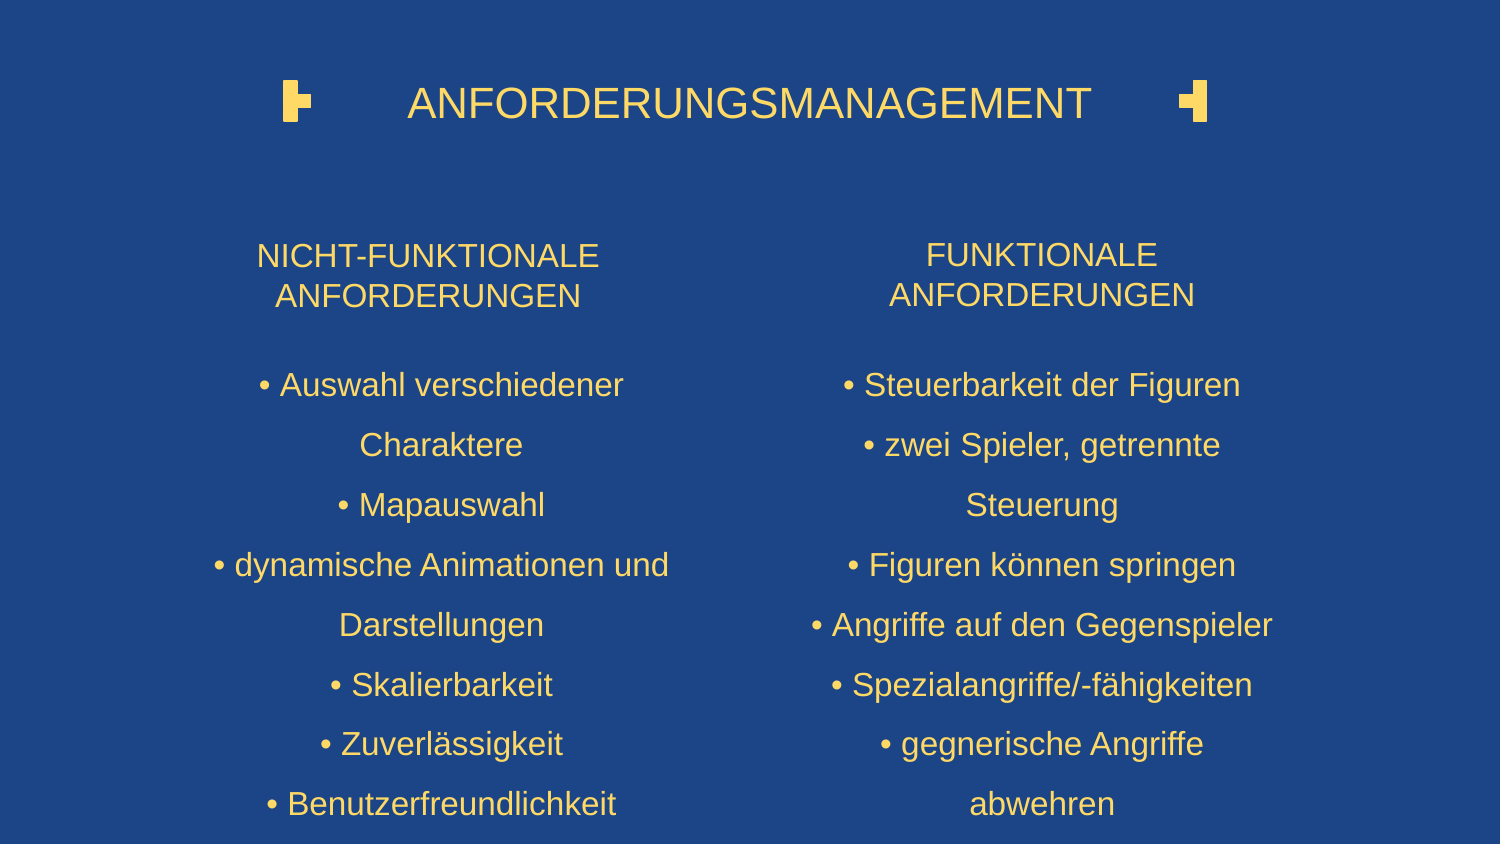

# ANFORDERUNGSMANAGEMENT

FUNKTIONALE
ANFORDERUNGEN
NICHT-FUNKTIONALE
ANFORDERUNGEN
• Auswahl verschiedener Charaktere
• Mapauswahl
• dynamische Animationen und Darstellungen
• Skalierbarkeit
• Zuverlässigkeit
• Benutzerfreundlichkeit

• Steuerbarkeit der Figuren
• zwei Spieler, getrennte Steuerung
• Figuren können springen
• Angriffe auf den Gegenspieler
• Spezialangriffe/-fähigkeiten
• gegnerische Angriffe abwehren
• Menü für Einstellungen